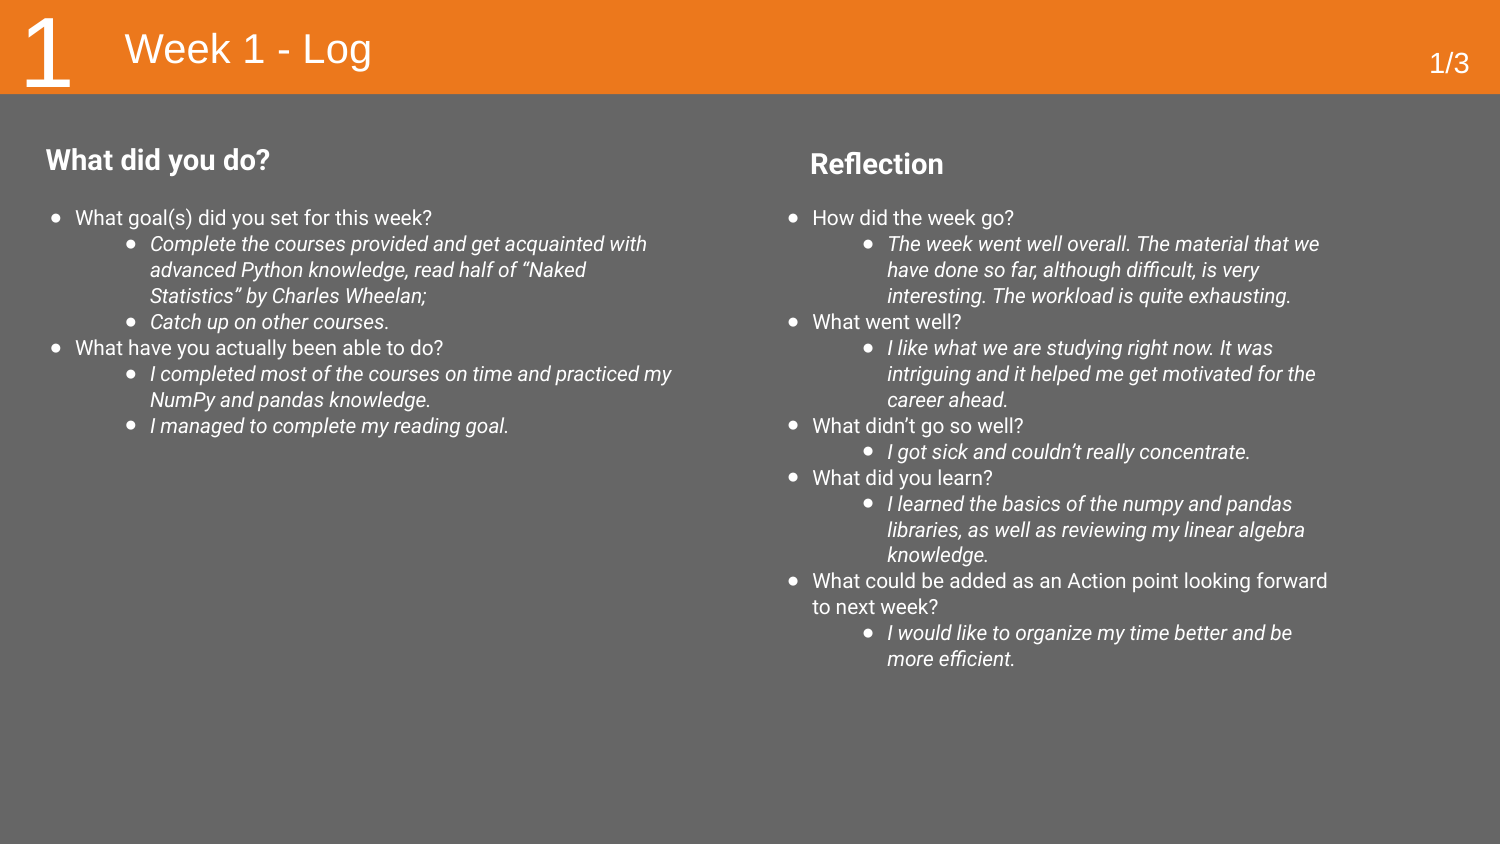

1
# Week 1 - Log
1/3

What did you do?
Reflection
What goal(s) did you set for this week?
Complete the courses provided and get acquainted with advanced Python knowledge, read half of “Naked Statistics” by Charles Wheelan;
Catch up on other courses.
What have you actually been able to do?
I completed most of the courses on time and practiced my NumPy and pandas knowledge.
I managed to complete my reading goal.
How did the week go?
The week went well overall. The material that we have done so far, although difficult, is very interesting. The workload is quite exhausting.
What went well?
I like what we are studying right now. It was intriguing and it helped me get motivated for the career ahead.
What didn’t go so well?
I got sick and couldn’t really concentrate.
What did you learn?
I learned the basics of the numpy and pandas libraries, as well as reviewing my linear algebra knowledge.
What could be added as an Action point looking forward to next week?
I would like to organize my time better and be more efficient.